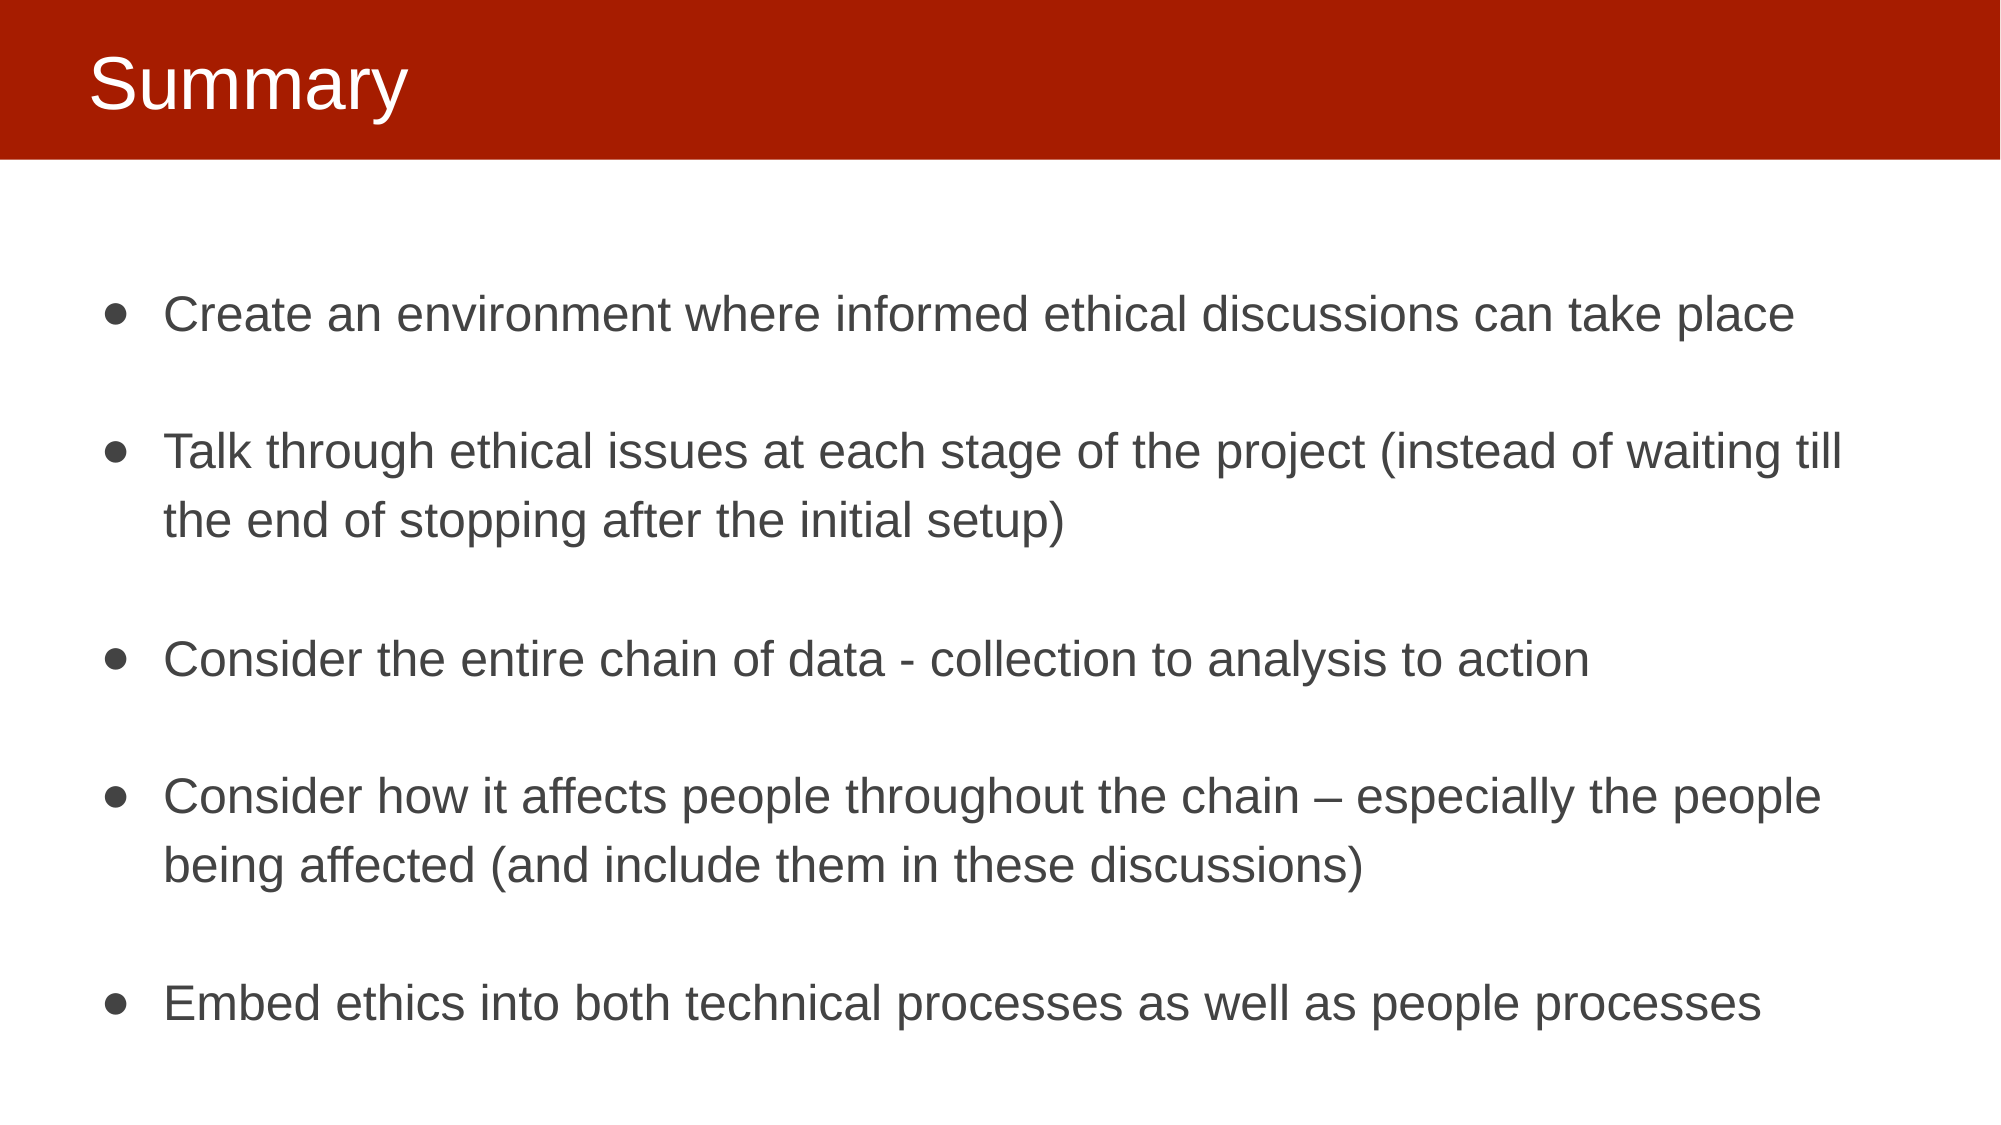

# Summary
Create an environment where informed ethical discussions can take place

Talk through ethical issues at each stage of the project (instead of waiting till the end of stopping after the initial setup)

Consider the entire chain of data - collection to analysis to action

Consider how it affects people throughout the chain – especially the people being affected (and include them in these discussions)

Embed ethics into both technical processes as well as people processes